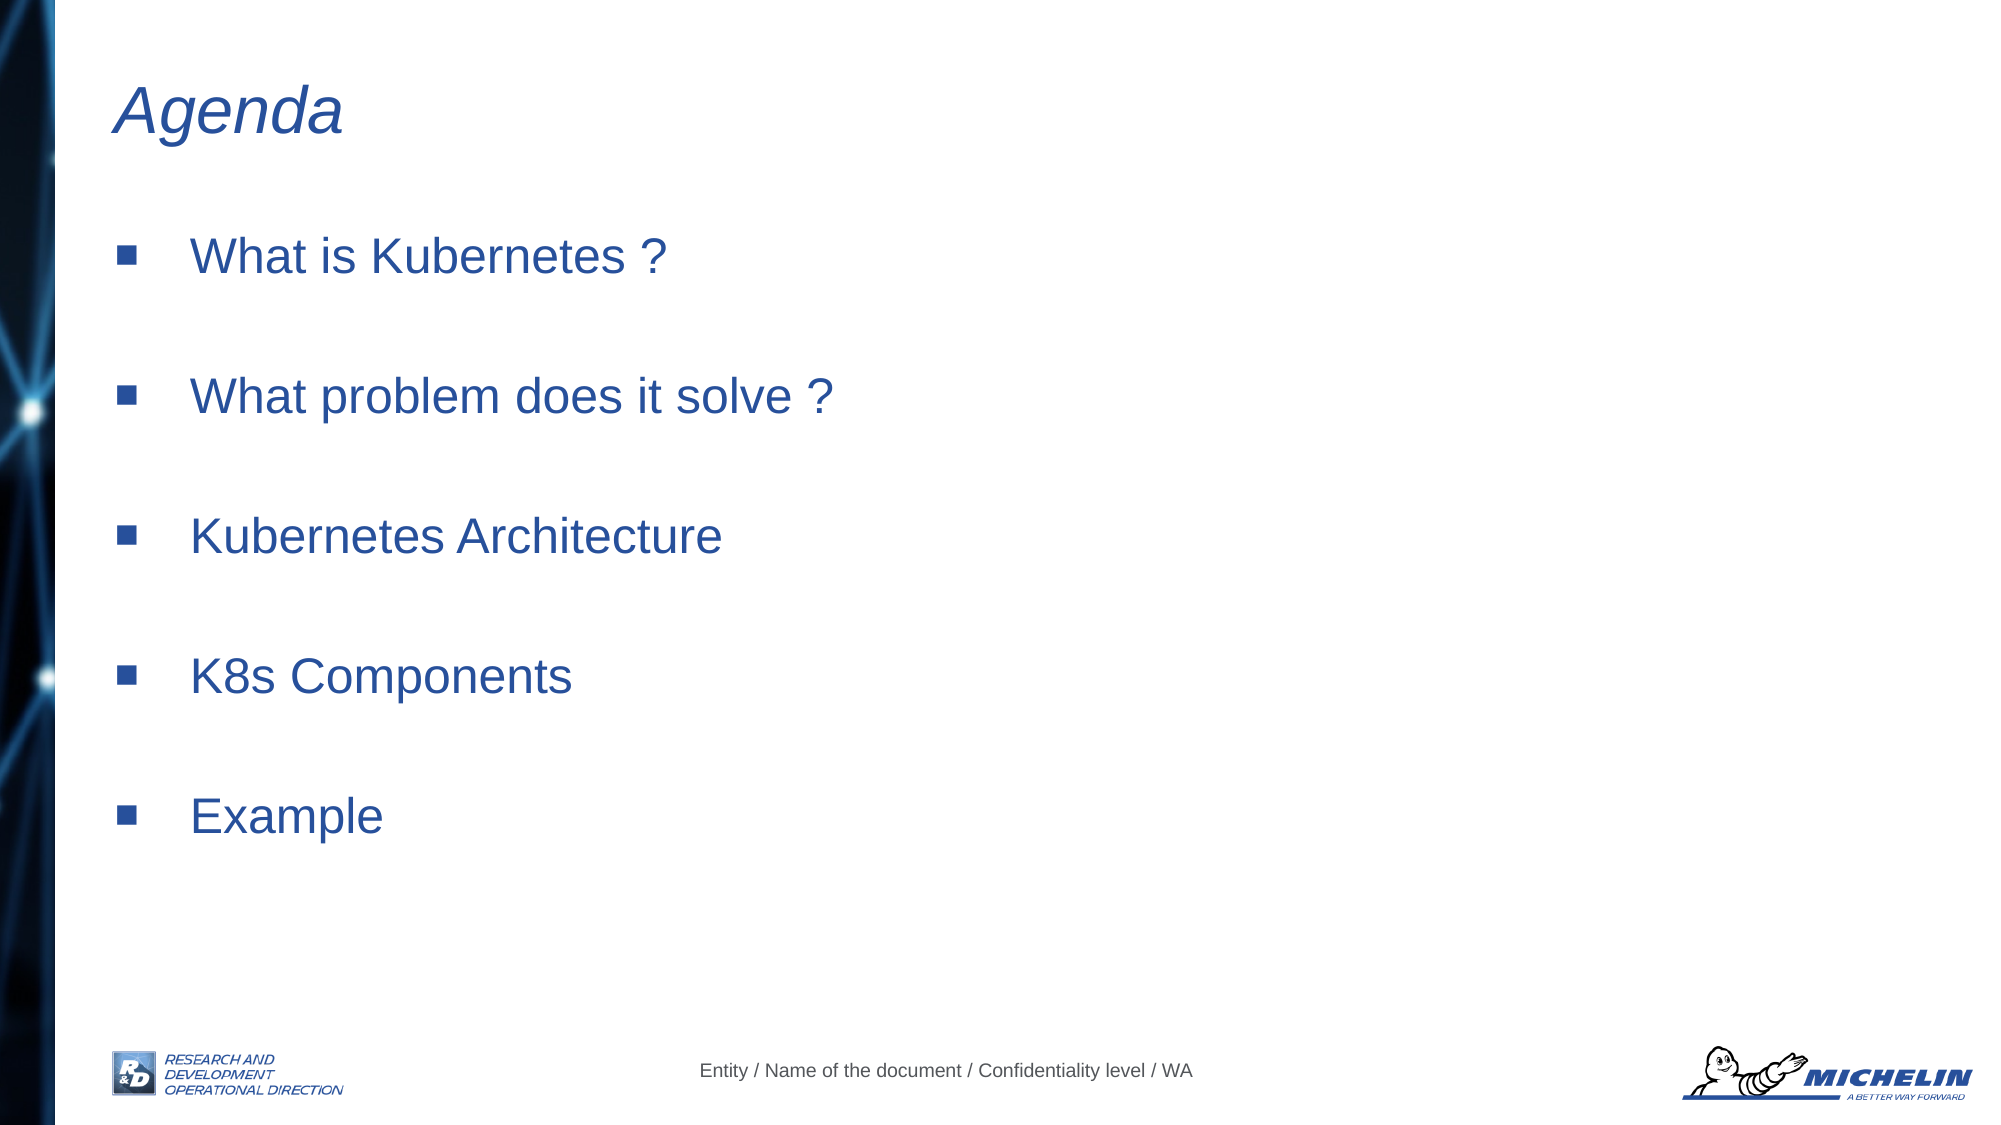

# Agenda
What is Kubernetes ?

What problem does it solve ?

Kubernetes Architecture

K8s Components

Example